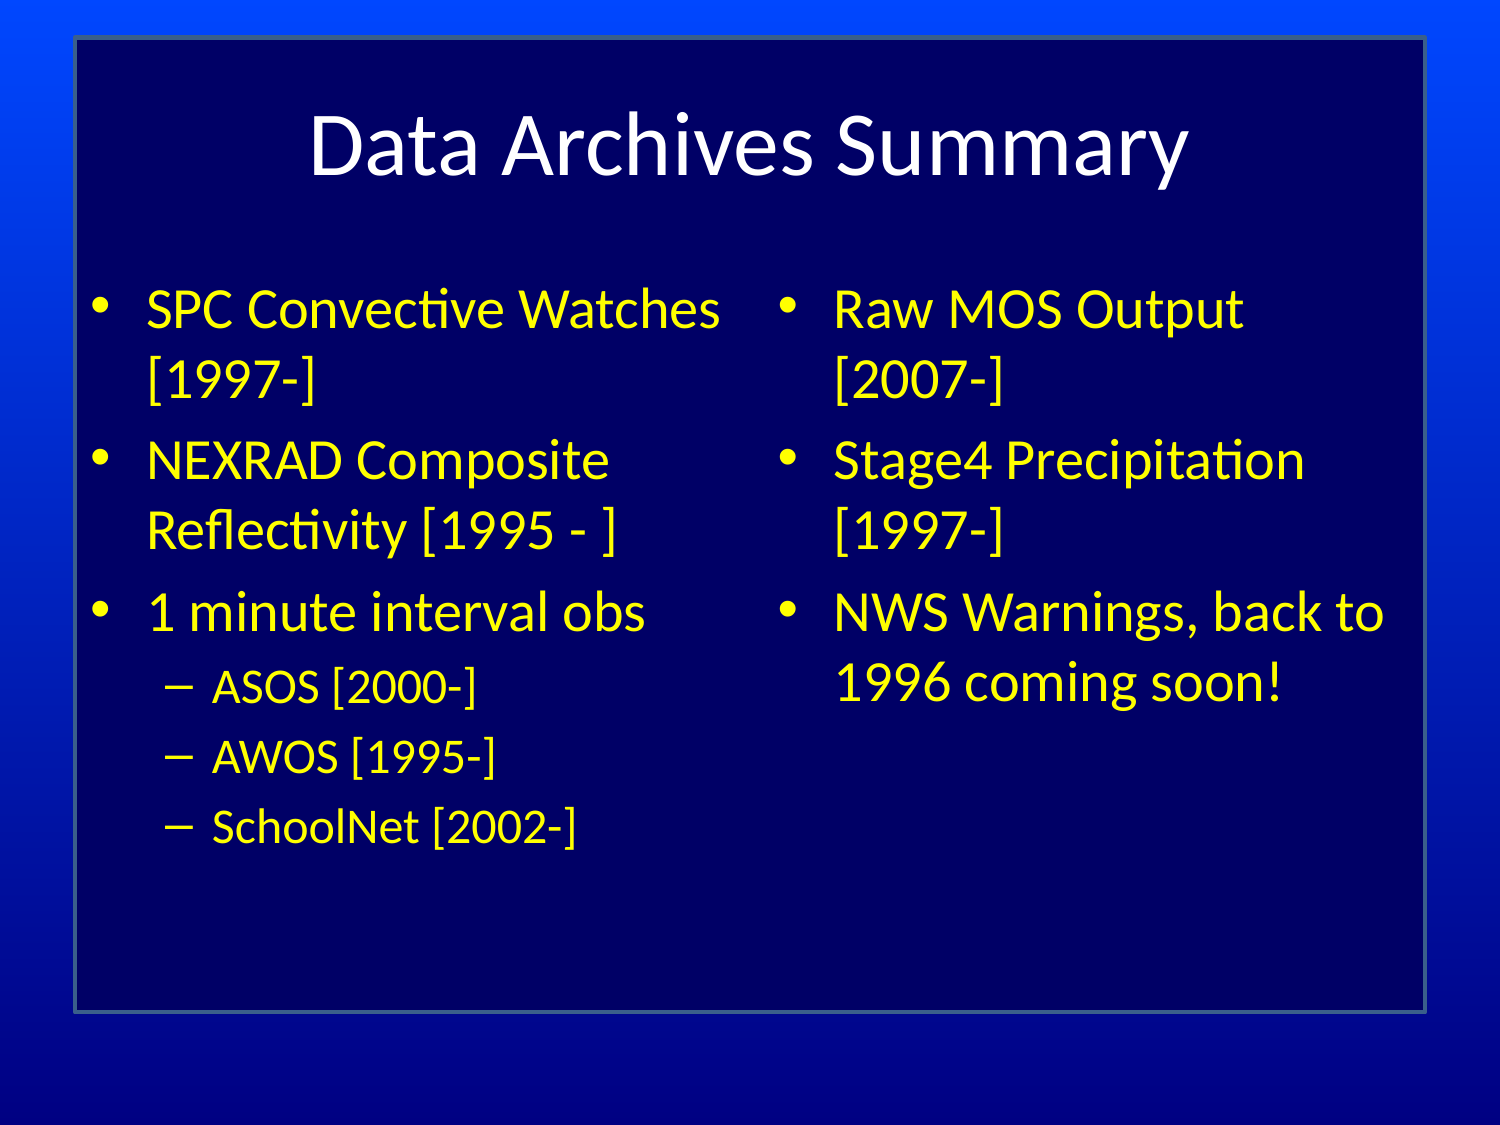

# Data Archives Summary
SPC Convective Watches [1997-]
NEXRAD Composite Reflectivity [1995 - ]
1 minute interval obs
ASOS [2000-]
AWOS [1995-]
SchoolNet [2002-]
Raw MOS Output [2007-]
Stage4 Precipitation [1997-]
NWS Warnings, back to 1996 coming soon!